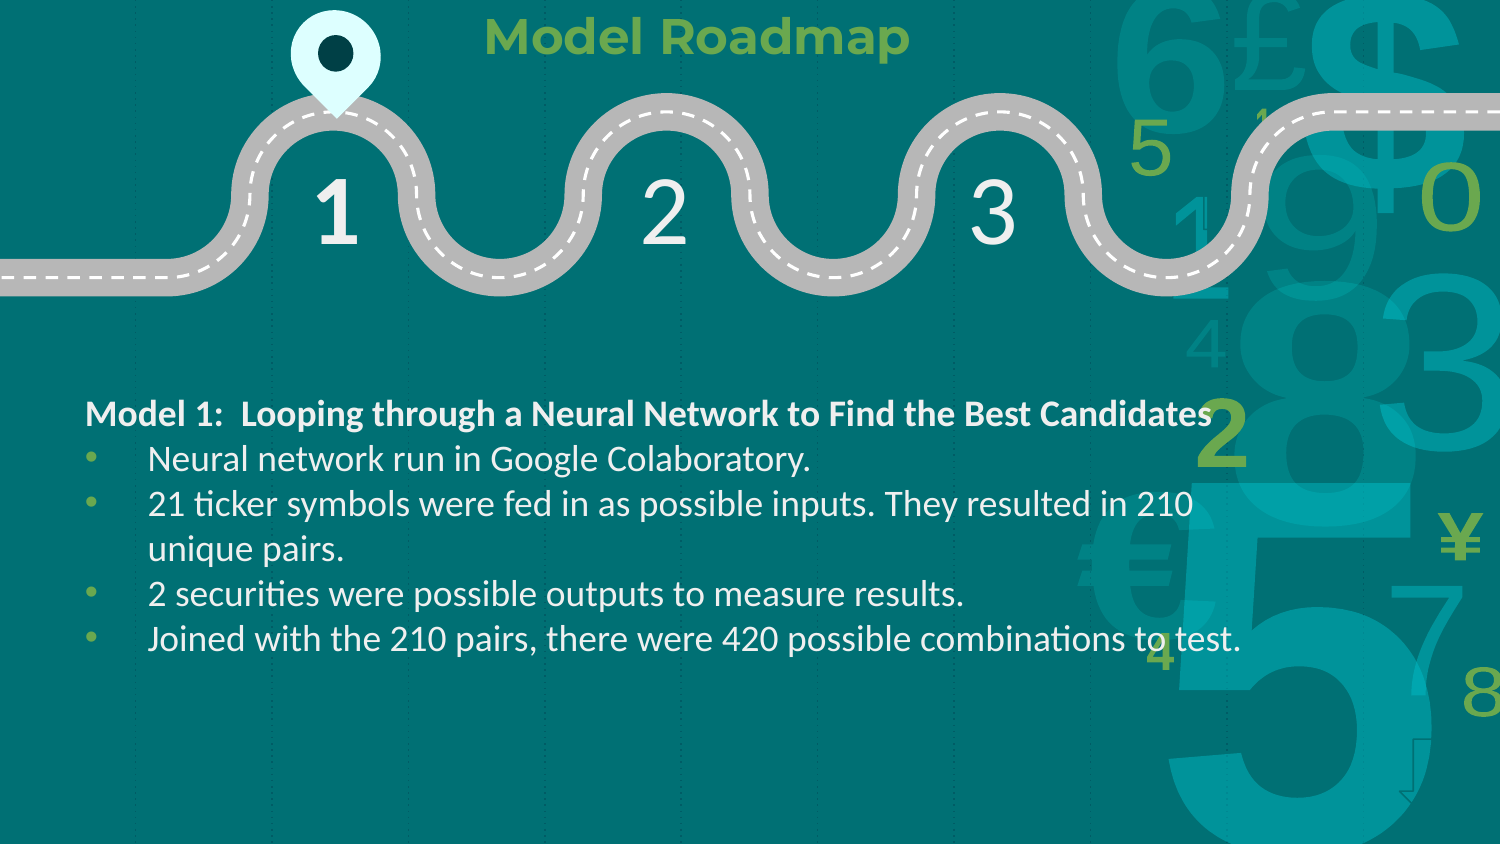

Model Roadmap

6

1
2
3
Model 1:  Looping through a Neural Network to Find the Best Candidates
Neural network run in Google Colaboratory.
21 ticker symbols were fed in as possible inputs. They resulted in 210 unique pairs.
2 securities were possible outputs to measure results.
Joined with the 210 pairs, there were 420 possible combinations to test.